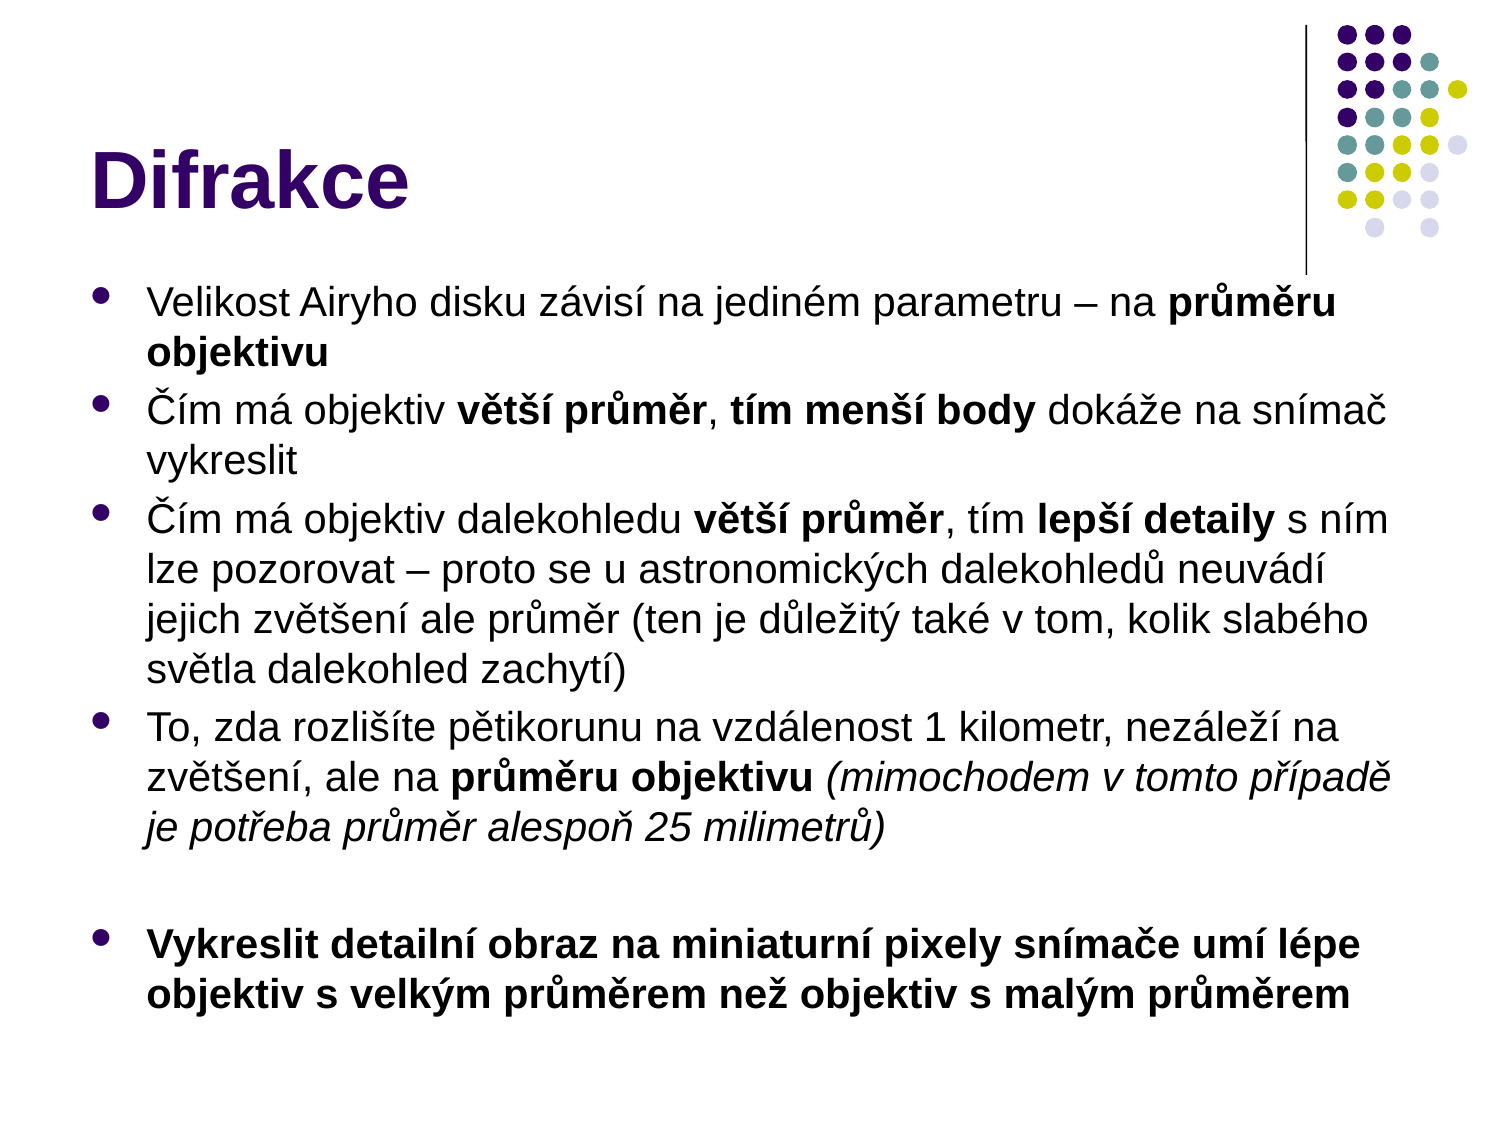

# Difrakce
Velikost Airyho disku závisí na jediném parametru – na průměru objektivu
Čím má objektiv větší průměr, tím menší body dokáže na snímač vykreslit
Čím má objektiv dalekohledu větší průměr, tím lepší detaily s ním lze pozorovat – proto se u astronomických dalekohledů neuvádí jejich zvětšení ale průměr (ten je důležitý také v tom, kolik slabého světla dalekohled zachytí)
To, zda rozlišíte pětikorunu na vzdálenost 1 kilometr, nezáleží na zvětšení, ale na průměru objektivu (mimochodem v tomto případě je potřeba průměr alespoň 25 milimetrů)

Vykreslit detailní obraz na miniaturní pixely snímače umí lépe objektiv s velkým průměrem než objektiv s malým průměrem